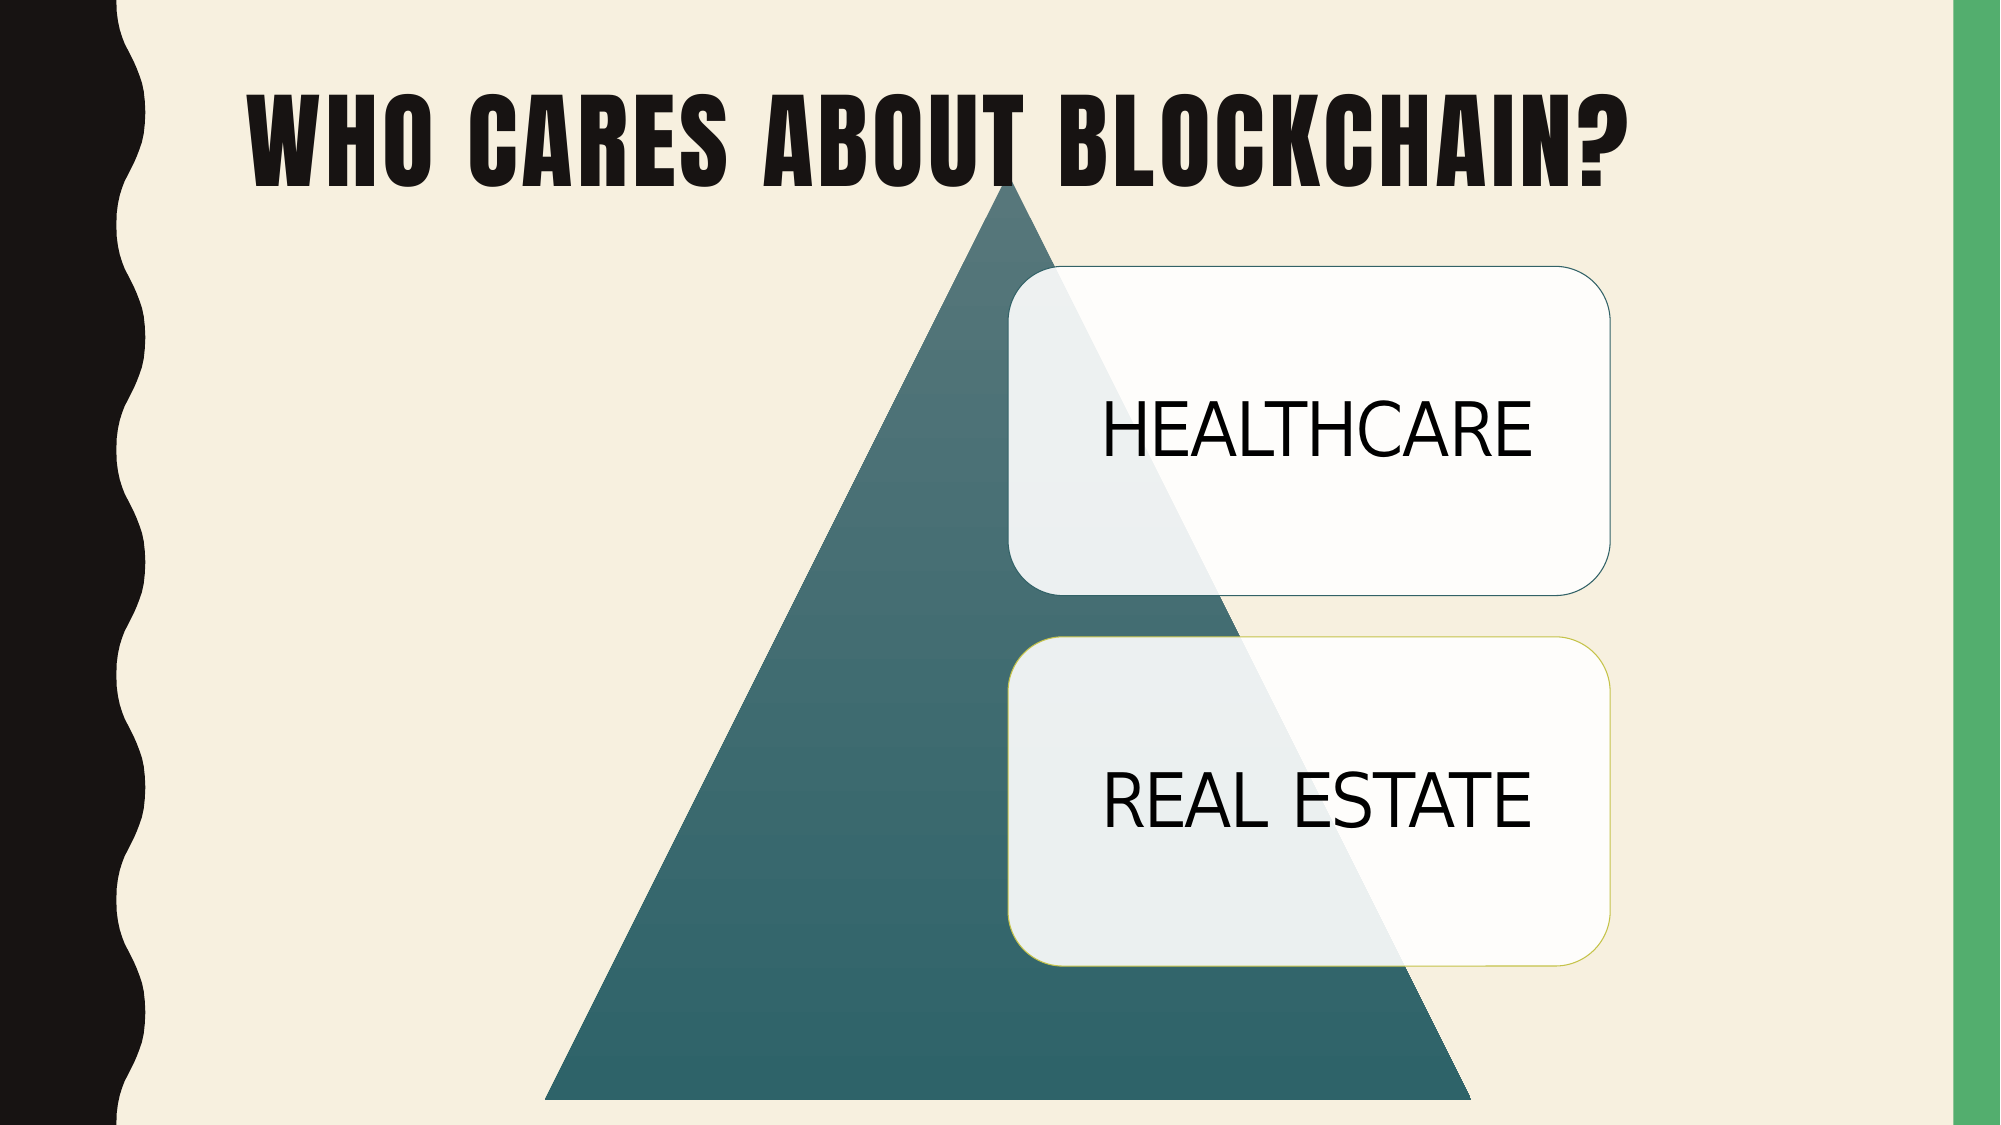

WHO CARES ABOUT BLOCKCHAIN?
HEALTHCARE
REAL ESTATE